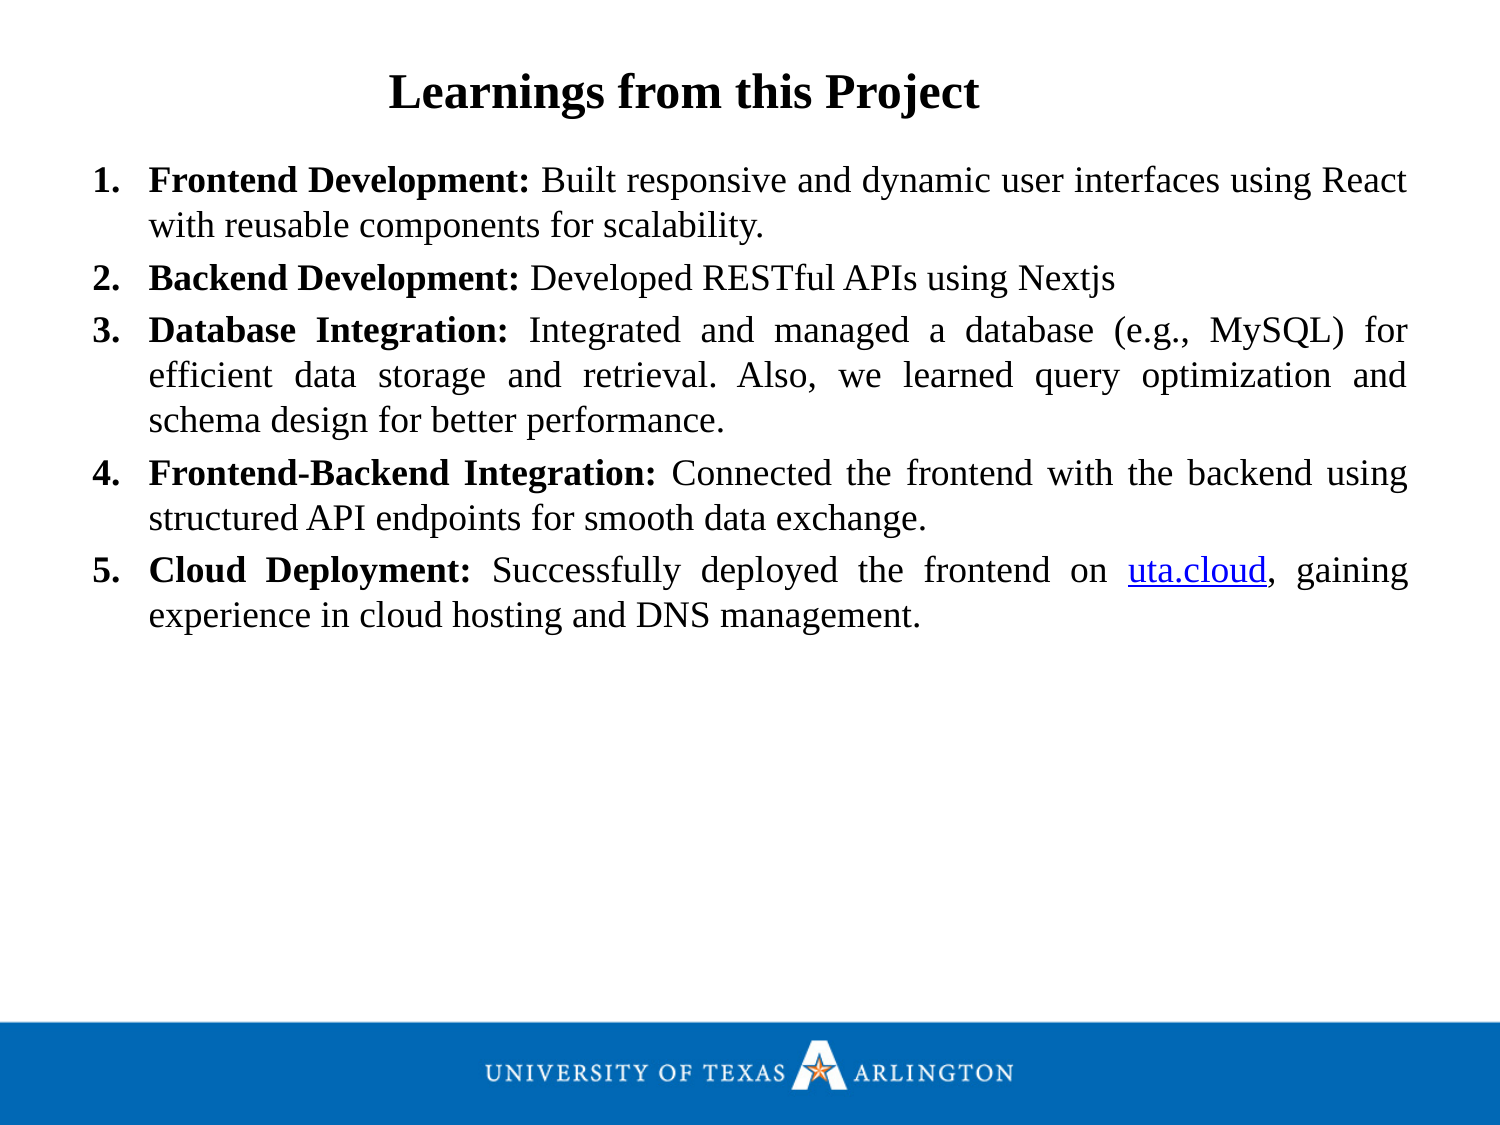

Learnings from this Project
Frontend Development: Built responsive and dynamic user interfaces using React with reusable components for scalability.
Backend Development: Developed RESTful APIs using Nextjs
Database Integration: Integrated and managed a database (e.g., MySQL) for efficient data storage and retrieval. Also, we learned query optimization and schema design for better performance.
Frontend-Backend Integration: Connected the frontend with the backend using structured API endpoints for smooth data exchange.
Cloud Deployment: Successfully deployed the frontend on uta.cloud, gaining experience in cloud hosting and DNS management.